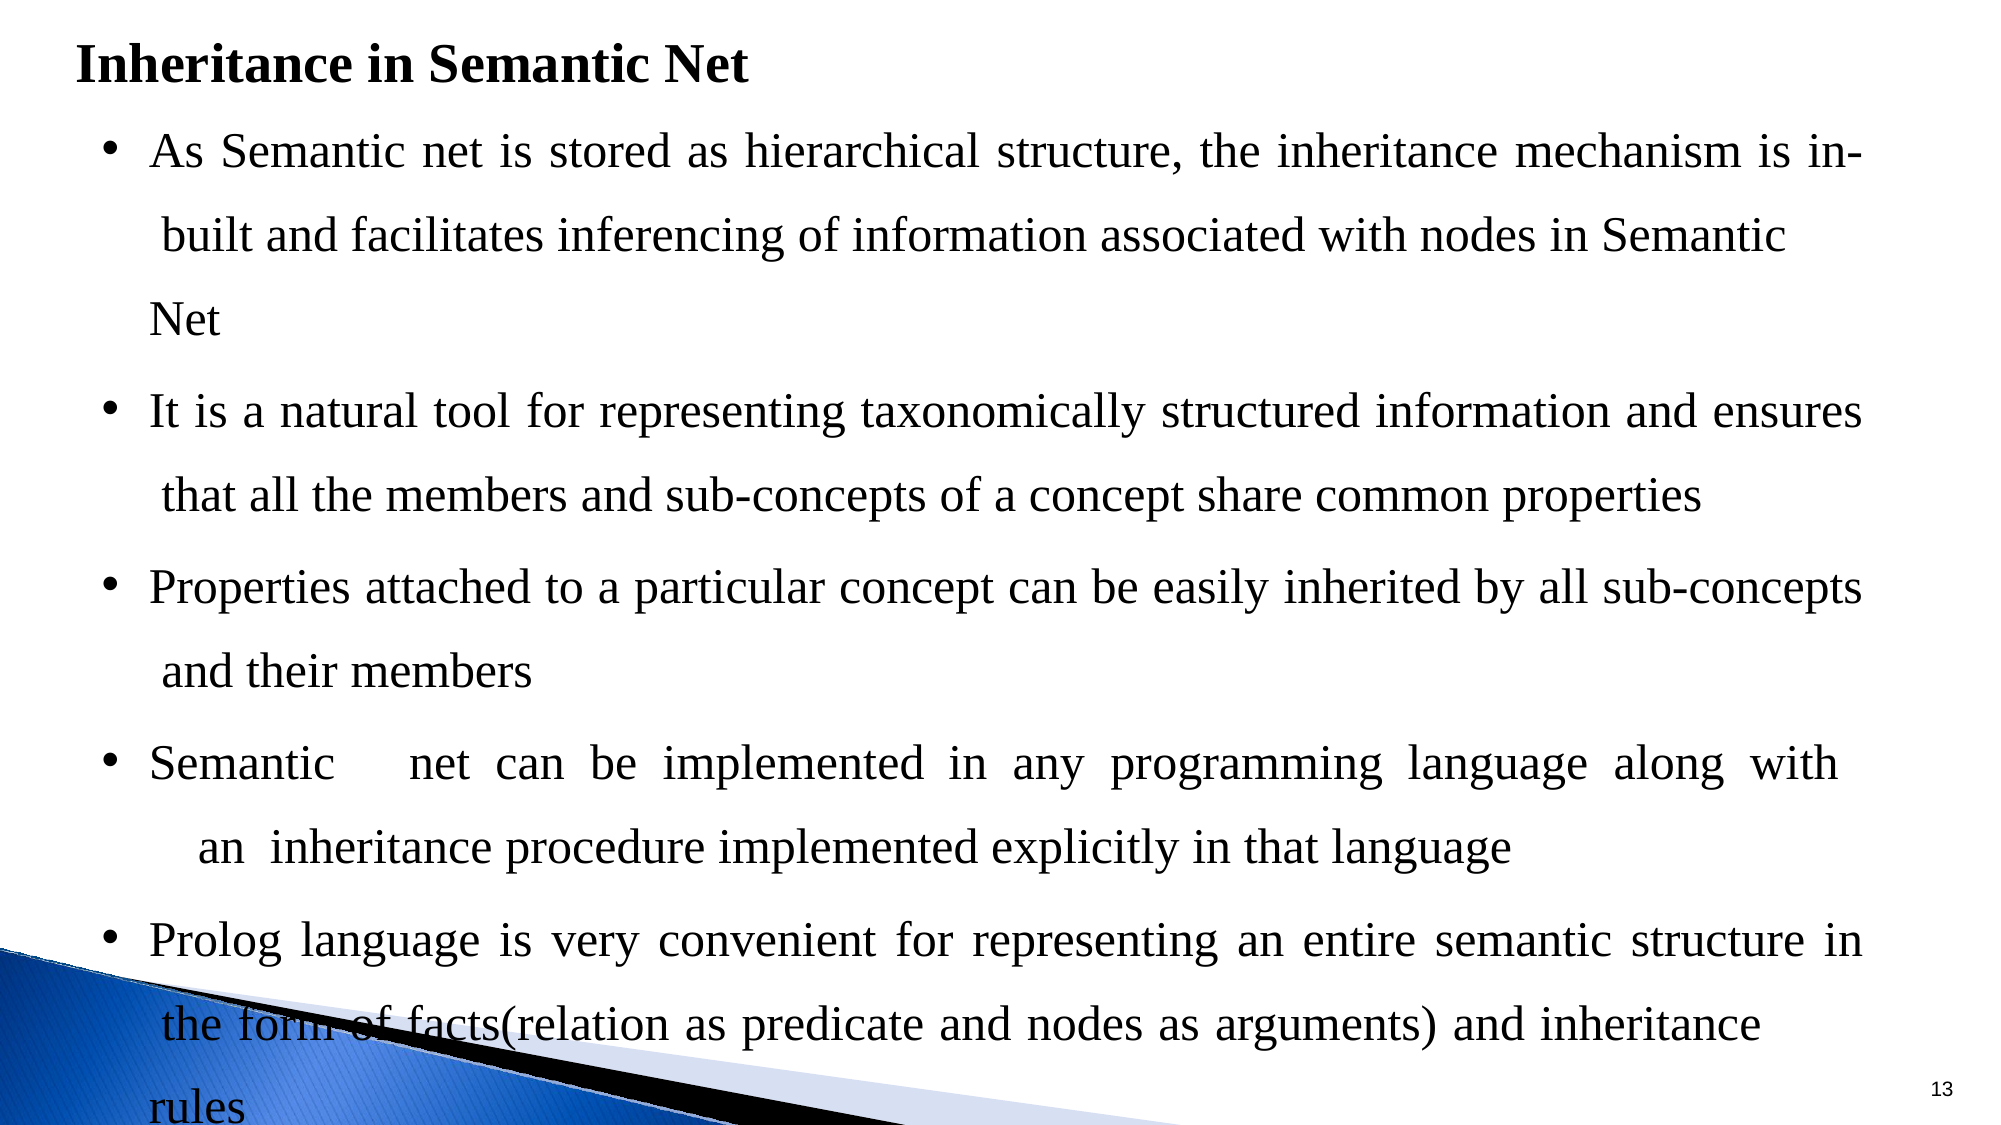

# Inheritance in Semantic Net
As Semantic net is stored as hierarchical structure, the inheritance mechanism is in-  built and facilitates inferencing of information associated with nodes in Semantic Net
It is a natural tool for representing taxonomically structured information and ensures  that all the members and sub-concepts of a concept share common properties
Properties attached to a particular concept can be easily inherited by all sub-concepts  and their members
Semantic	net	can	be	implemented	in	any	programming	language	along	with	an  inheritance procedure implemented explicitly in that language
Prolog language is very convenient for representing an entire semantic structure in  the form of facts(relation as predicate and nodes as arguments) and inheritance rules
13